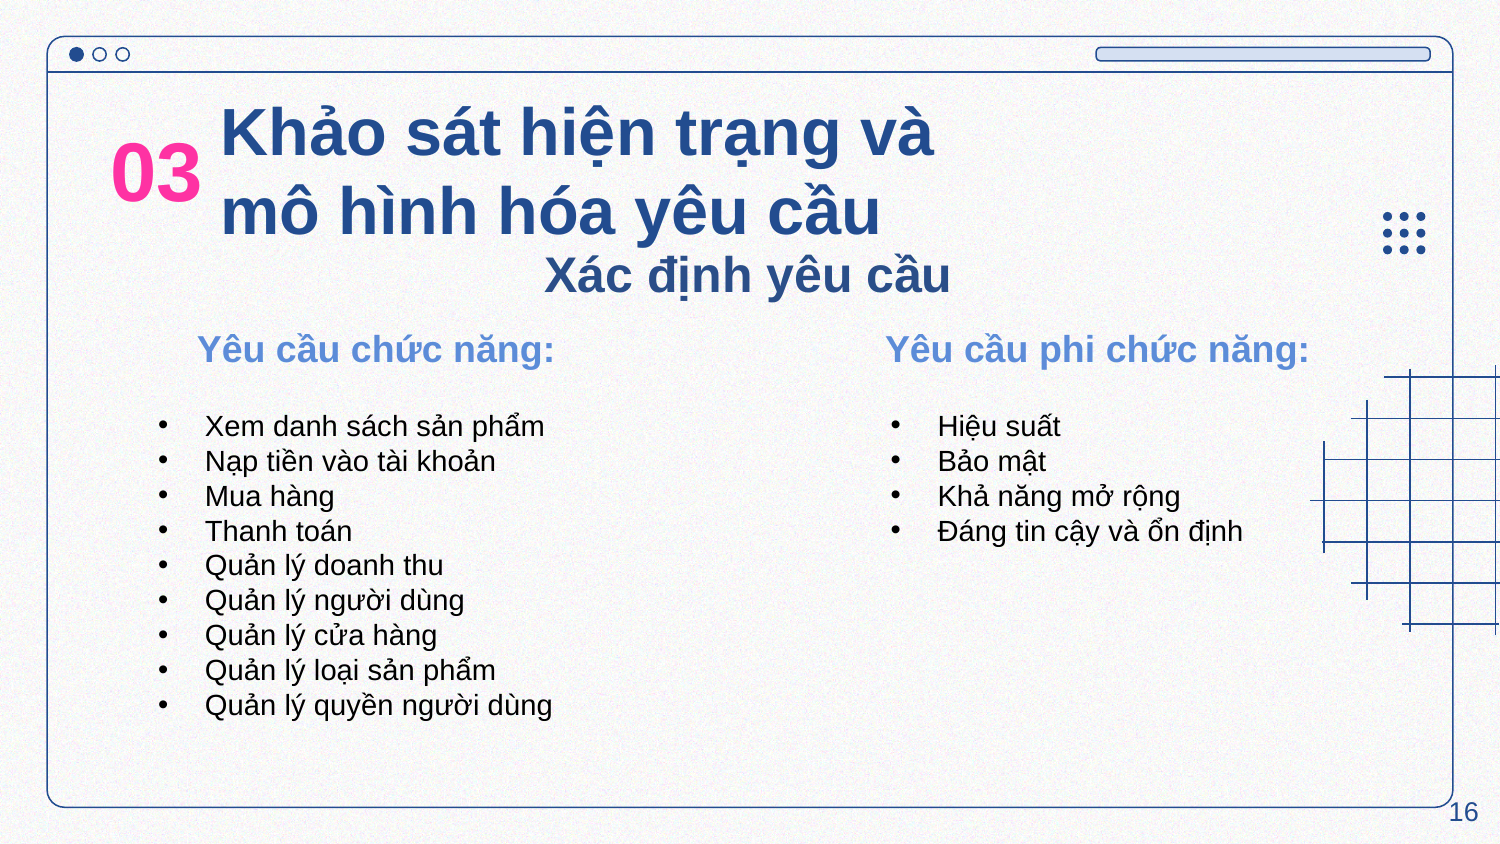

03
Khảo sát hiện trạng và
mô hình hóa yêu cầu
Xác định yêu cầu
Yêu cầu chức năng:

Yêu cầu phi chức năng:

Xem danh sách sản phẩm
Nạp tiền vào tài khoản
Mua hàng
Thanh toán
Quản lý doanh thu
Quản lý người dùng
Quản lý cửa hàng
Quản lý loại sản phẩm
Quản lý quyền người dùng

Hiệu suất
Bảo mật
Khả năng mở rộng
Đáng tin cậy và ổn định
16